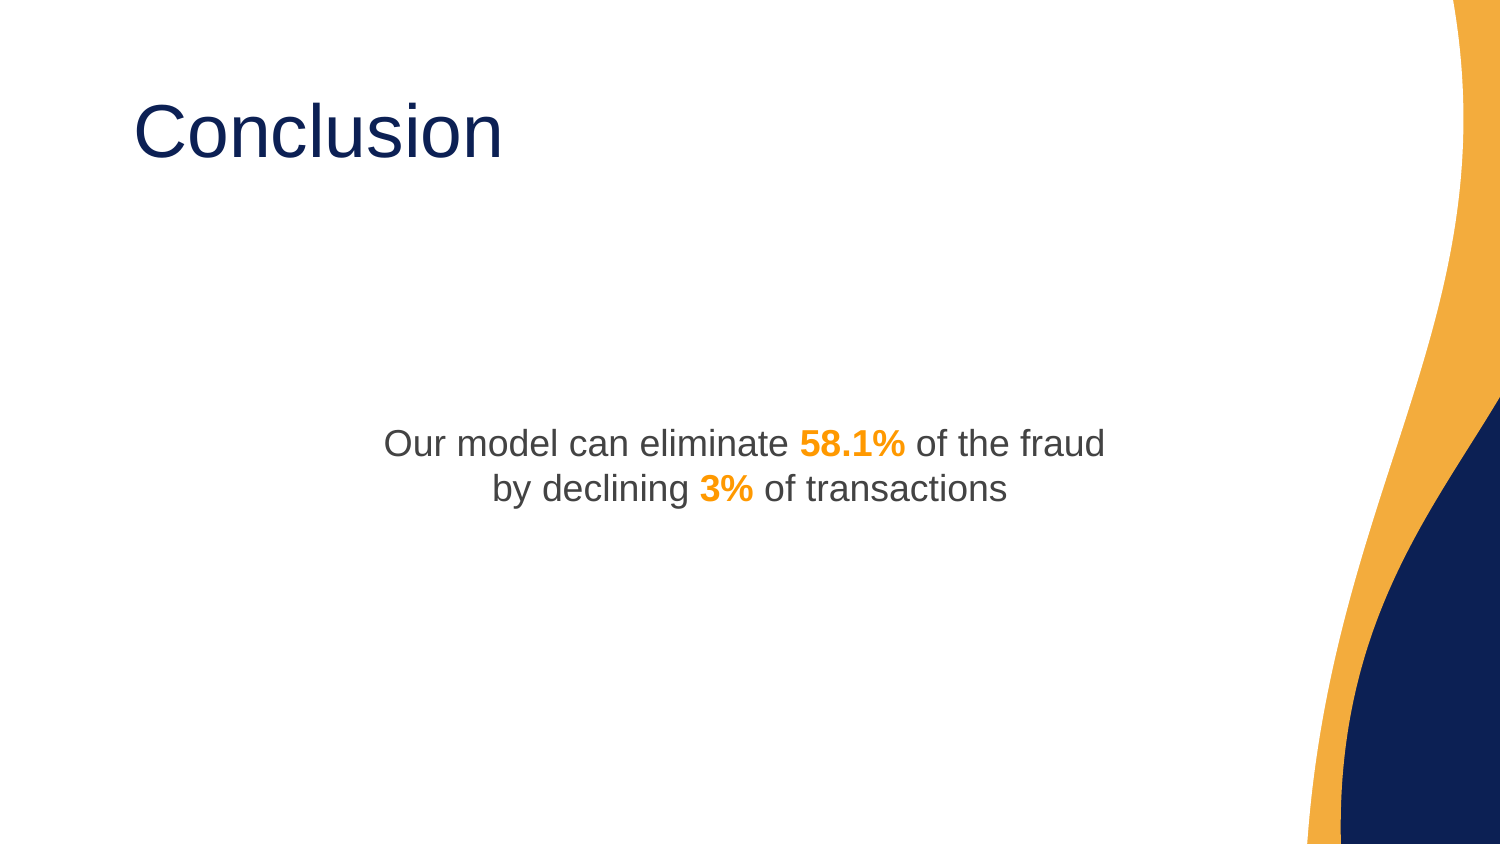

# Conclusion

Our model can eliminate 58.1% of the fraud
by declining 3% of transactions